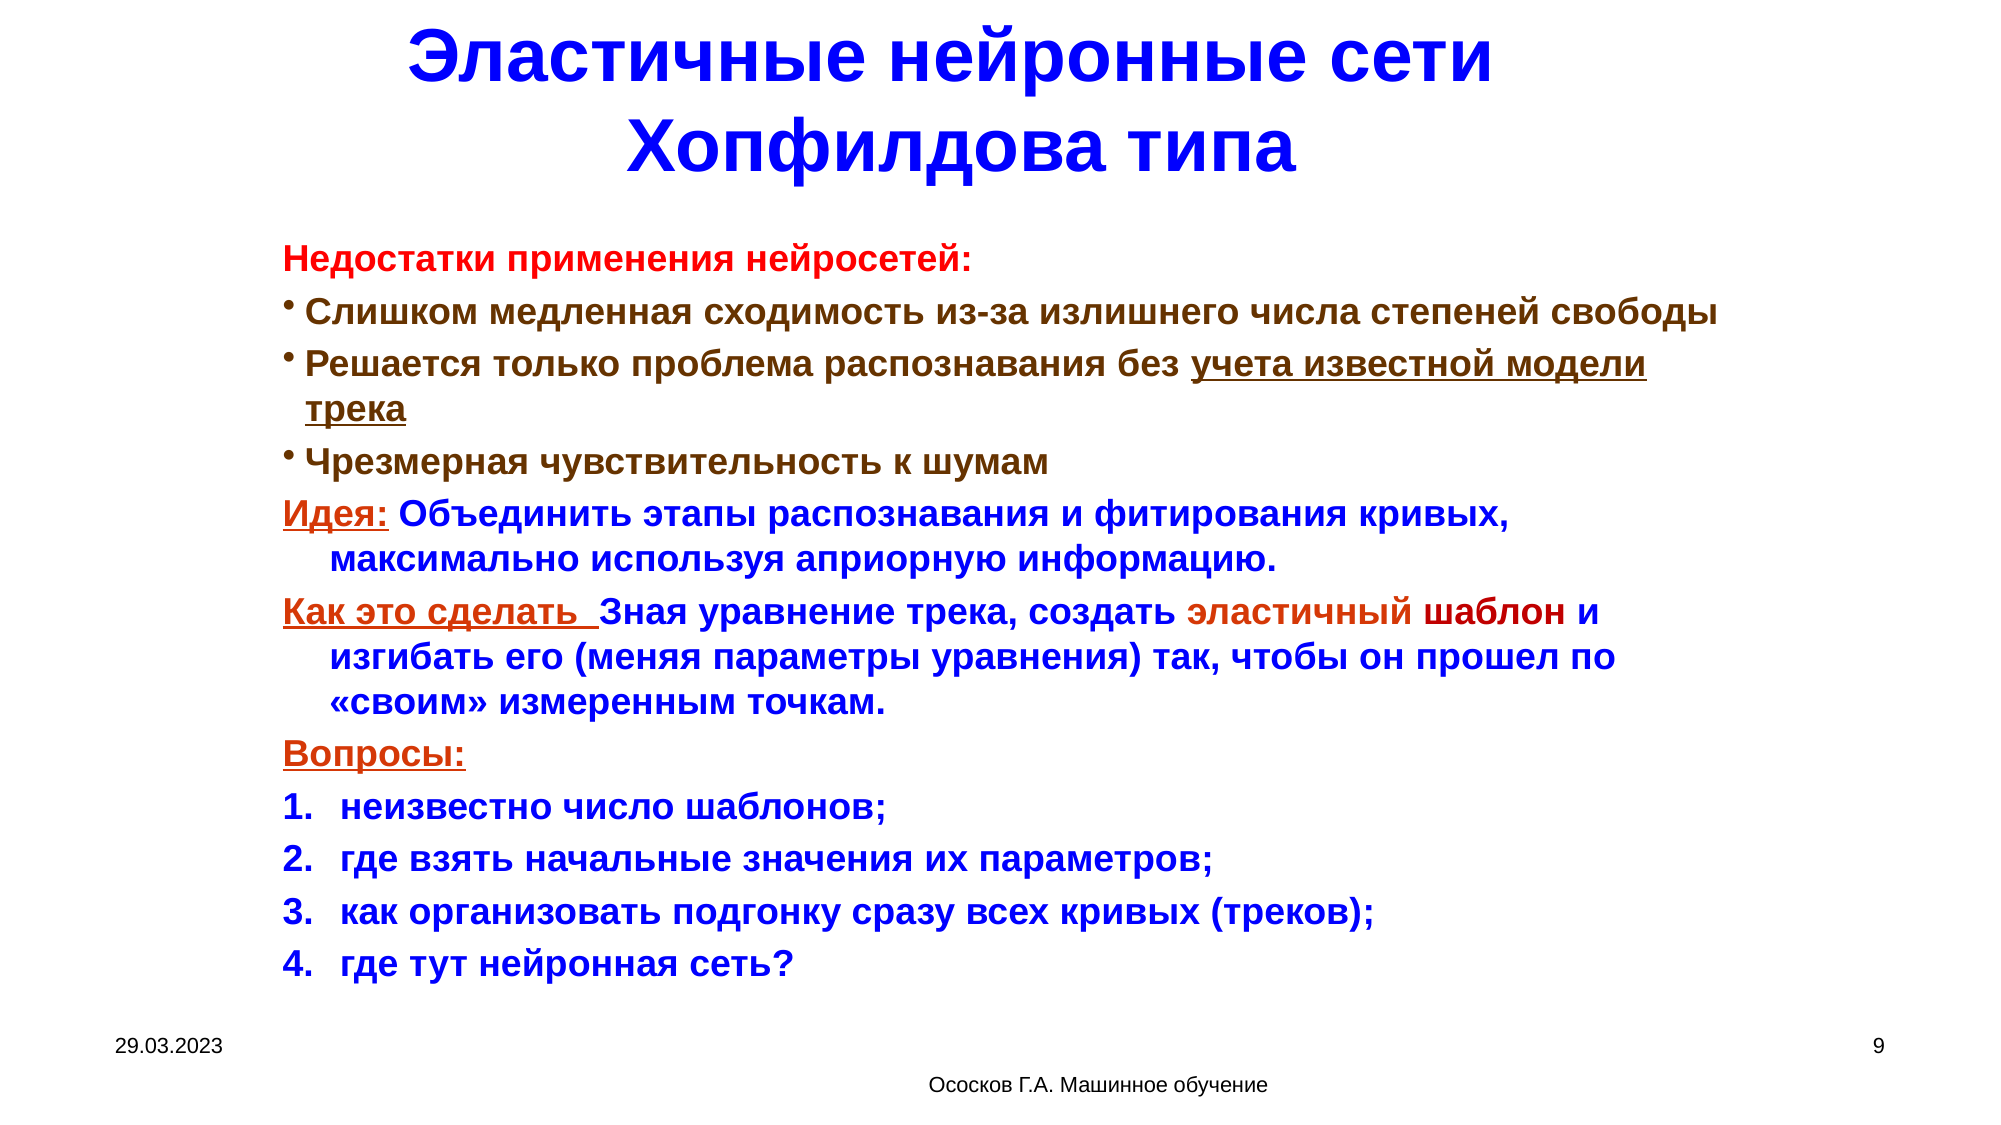

# Эластичные нейронные сети Хопфилдова типа
Недостатки применения нейросетей:
Слишком медленная сходимость из-за излишнего числа степеней свободы
Решается только проблема распознавания без учета известной модели трека
Чрезмерная чувствительность к шумам
Идея: Объединить этапы распознавания и фитирования кривых,        максимально используя априорную информацию.
Как это сделать  Зная уравнение трека, создать эластичный шаблон и изгибать его (меняя параметры уравнения) так, чтобы он прошел по «своим» измеренным точкам.
Вопросы:
 неизвестно число шаблонов;
 где взять начальные значения их параметров;
 как организовать подгонку сразу всех кривых (треков);
 где тут нейронная сеть?

29.03.2023
9
Ососков Г.А. Машинное обучение